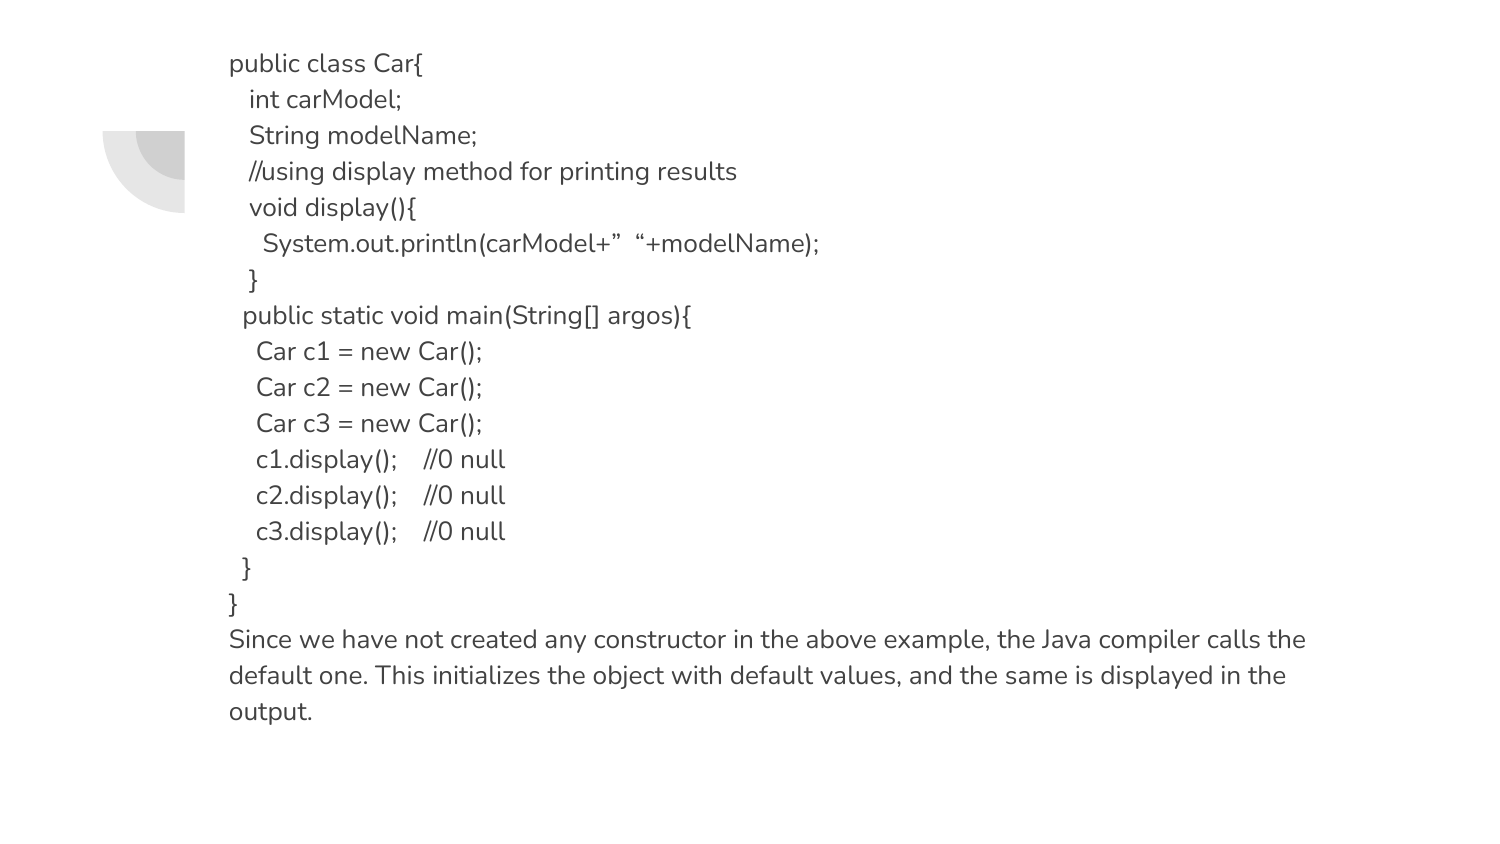

public class Car{
   int carModel;
   String modelName;
   //using display method for printing results
   void display(){
     System.out.println(carModel+”  “+modelName);
   }
  public static void main(String[] argos){
    Car c1 = new Car();
    Car c2 = new Car();
    Car c3 = new Car();
    c1.display();    //0 null
    c2.display();    //0 null
    c3.display();    //0 null
  }
}
Since we have not created any constructor in the above example, the Java compiler calls the default one. This initializes the object with default values, and the same is displayed in the output.